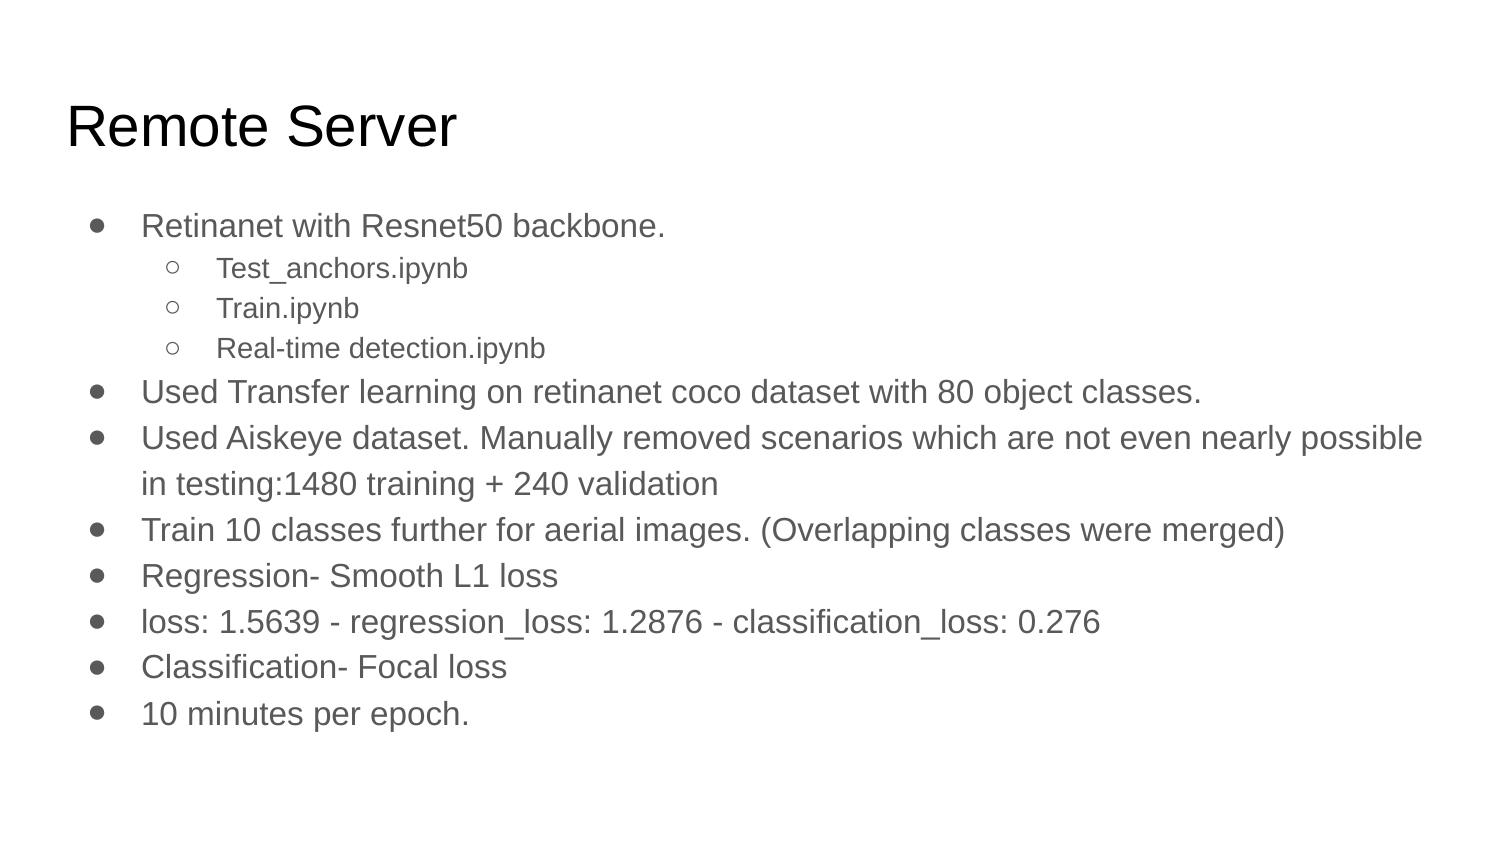

# Remote Server
Retinanet with Resnet50 backbone.
Test_anchors.ipynb
Train.ipynb
Real-time detection.ipynb
Used Transfer learning on retinanet coco dataset with 80 object classes.
Used Aiskeye dataset. Manually removed scenarios which are not even nearly possible in testing:1480 training + 240 validation
Train 10 classes further for aerial images. (Overlapping classes were merged)
Regression- Smooth L1 loss
loss: 1.5639 - regression_loss: 1.2876 - classification_loss: 0.276
Classification- Focal loss
10 minutes per epoch.